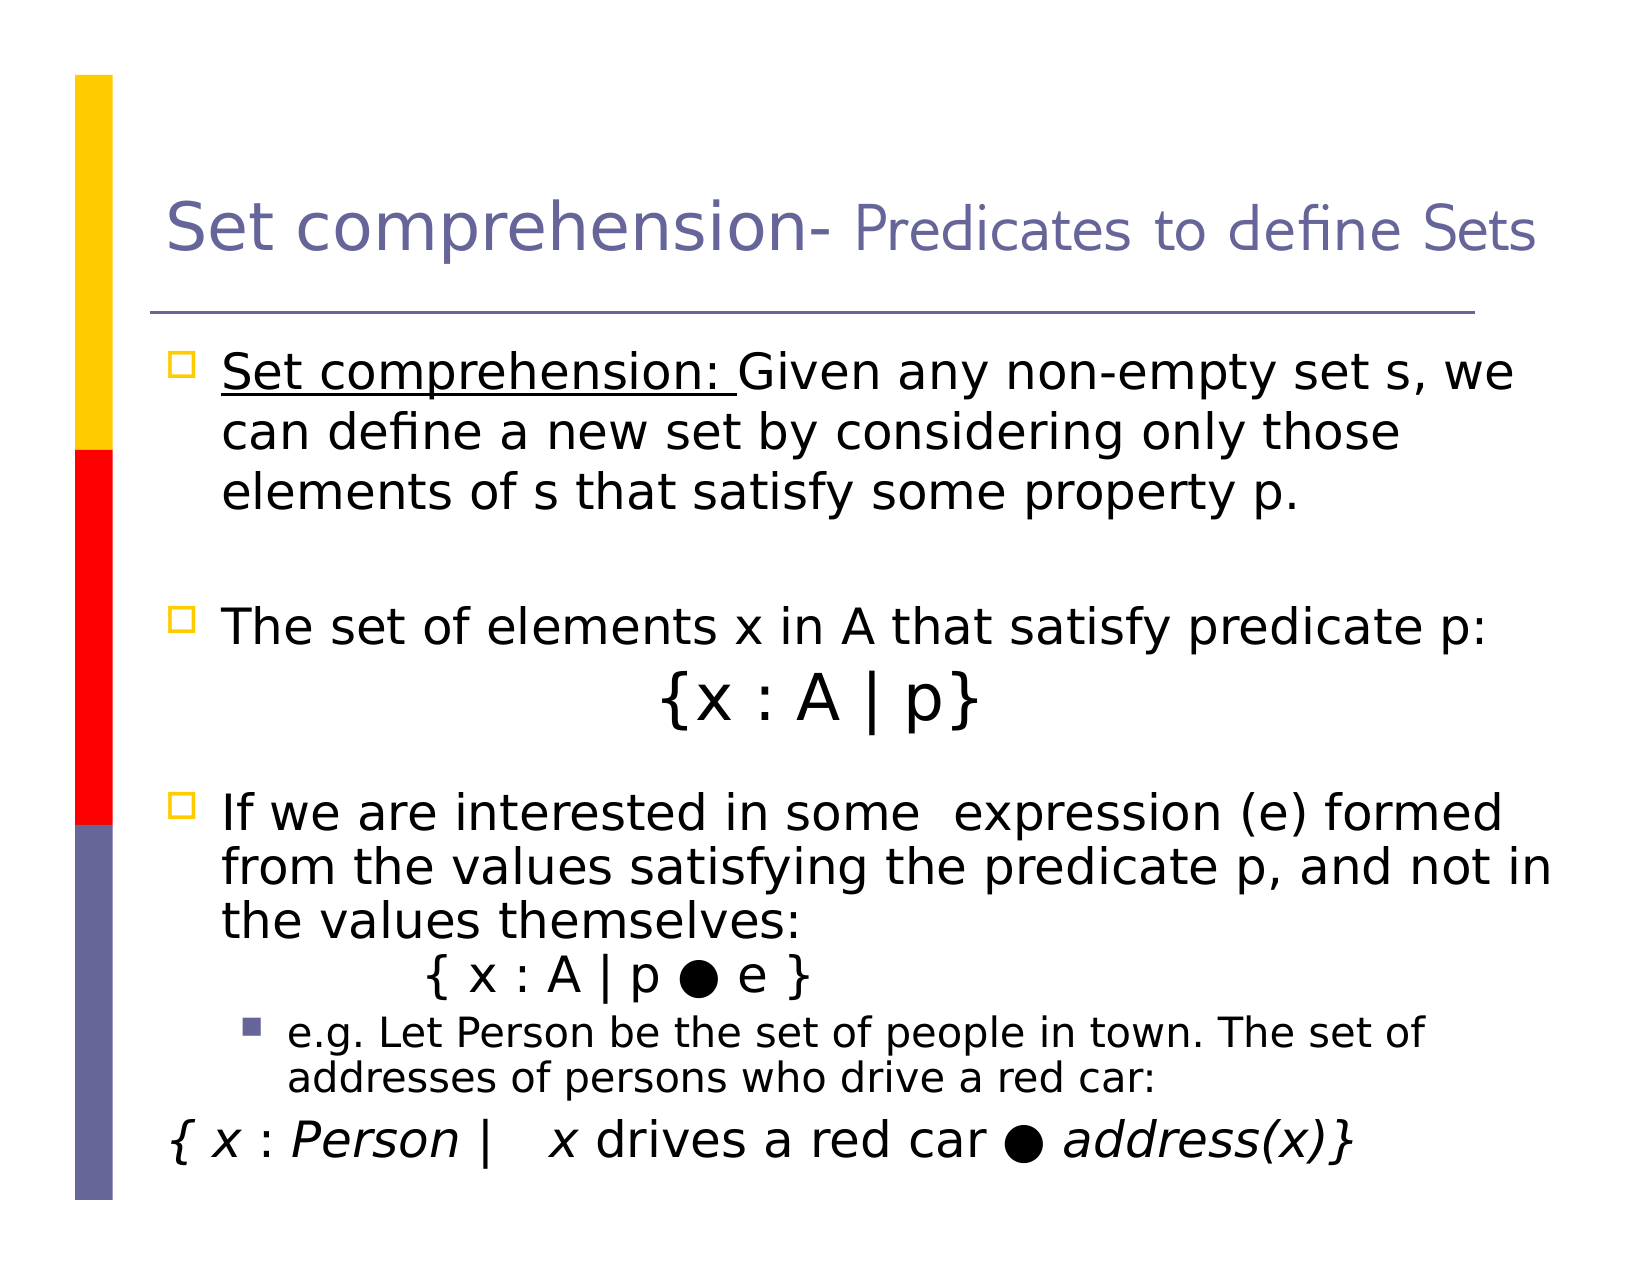

# Set comprehension- Predicates to define Sets
Set comprehension: Given any non-empty set s, we can define a new set by considering only those elements of s that satisfy some property p.

The set of elements x in A that satisfy predicate p:
                        {x : A | p}

If we are interested in some  expression (e) formed from the values satisfying the predicate p, and not in the values themselves:
                { x : A | p ● e }
e.g. Let Person be the set of people in town. The set of addresses of persons who drive a red car:
{ x : Person |	x drives a red car ● address(x)}